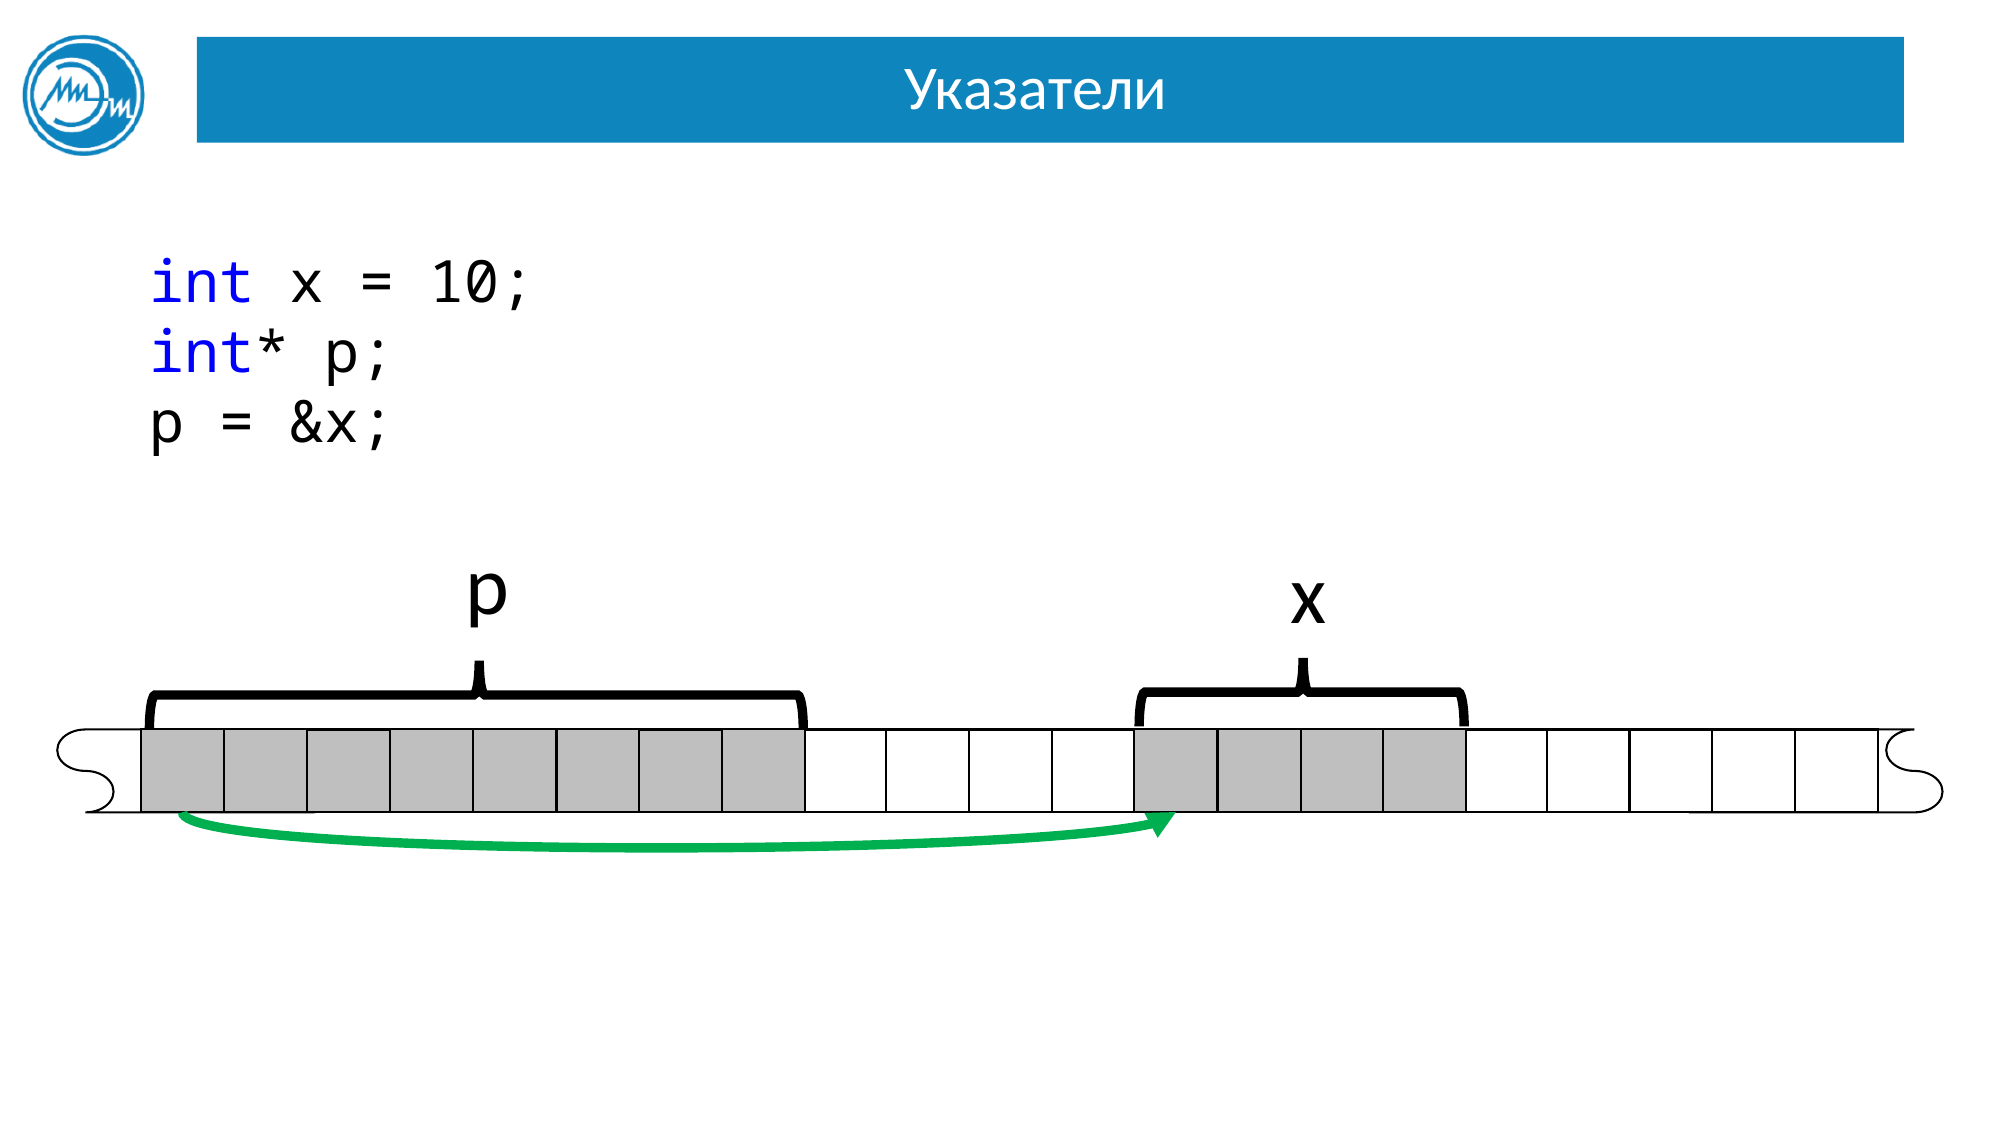

# Указатели
int x = 10;
int* p;
p = &x;

p

x